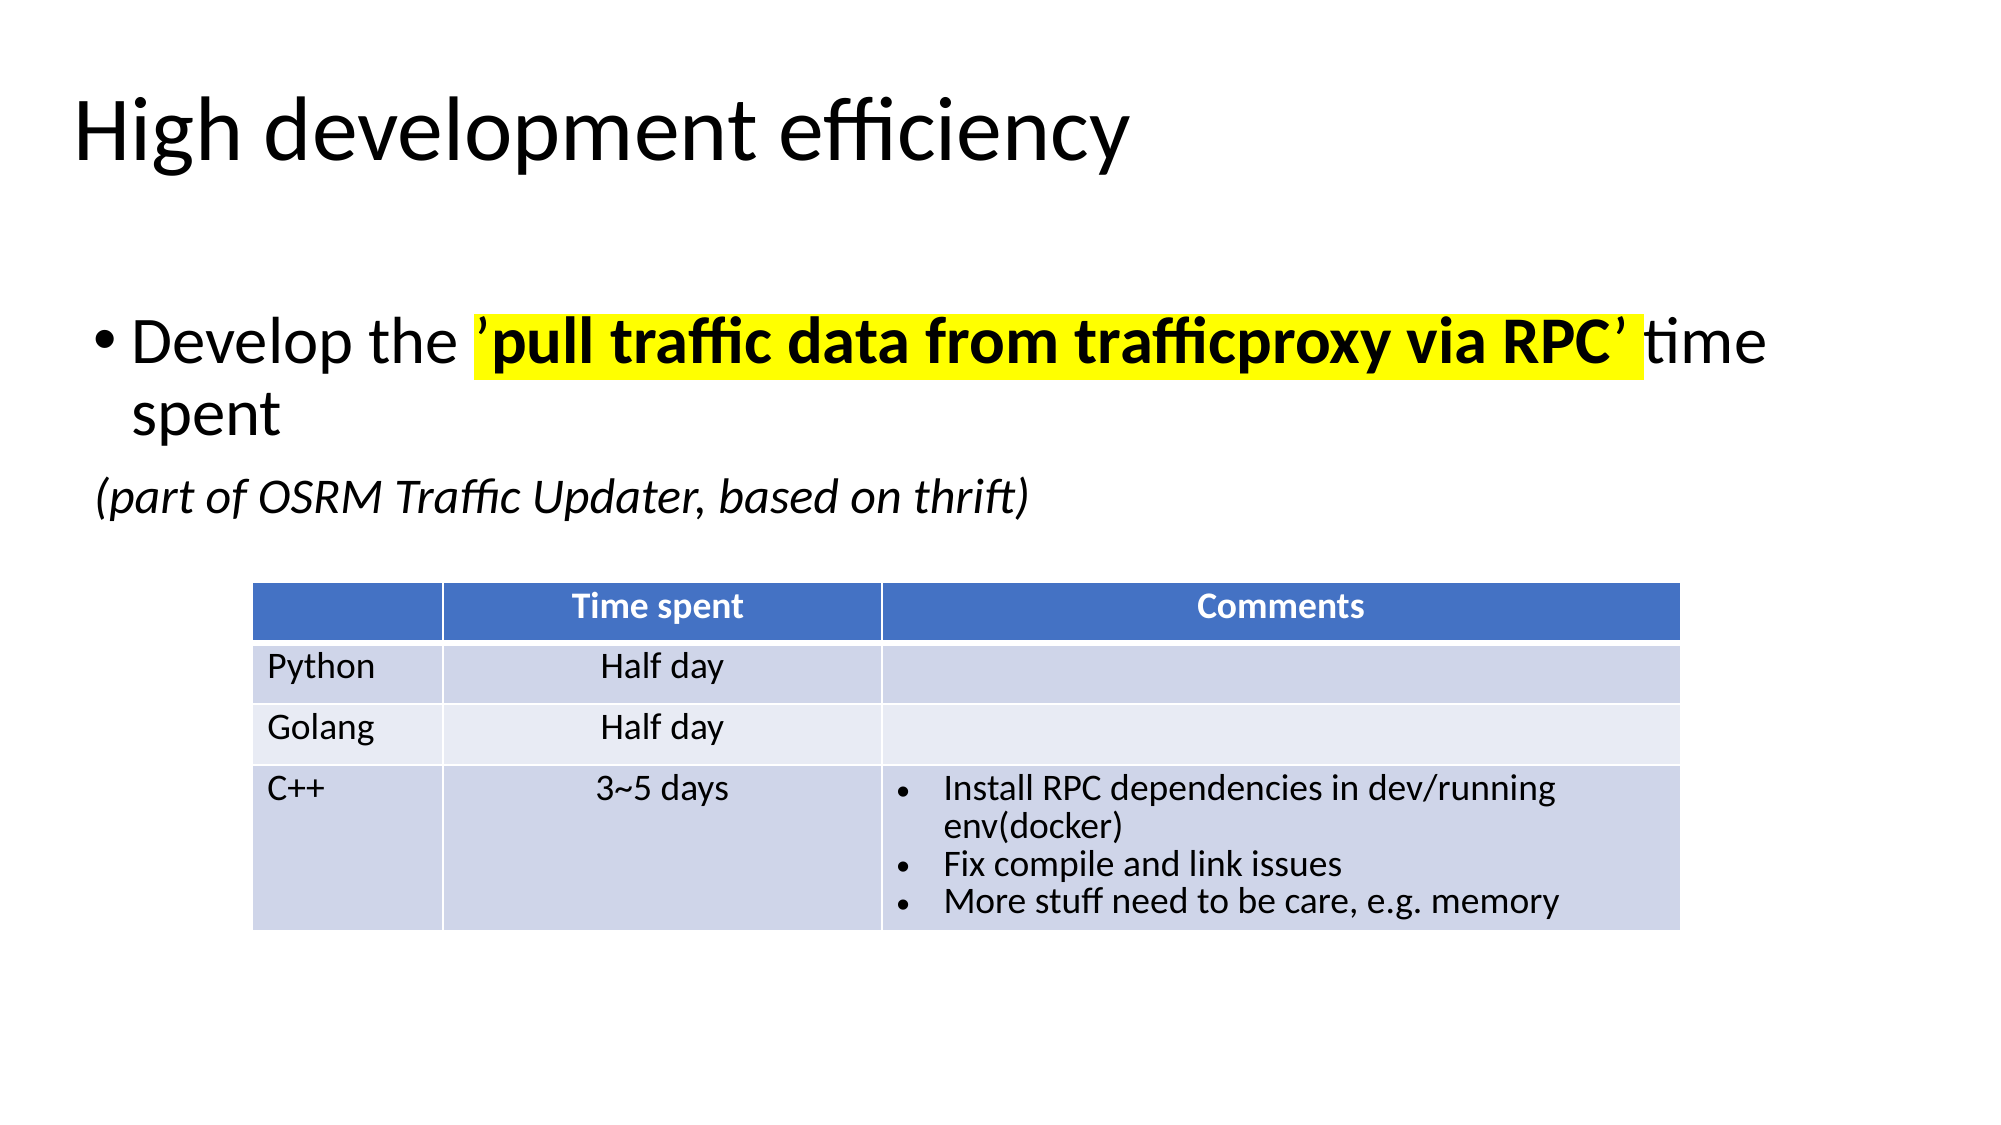

# High development efficiency

Develop the ’pull traffic data from trafficproxy via RPC’ time spent
(part of OSRM Traffic Updater, based on thrift)

|  | Time spent | Comments |
| --- | --- | --- |
| Python | Half day |  |
| Golang | Half day |  |
| C++ | 3~5 days | Install RPC dependencies in dev/running env(docker) Fix compile and link issues More stuff need to be care, e.g. memory |